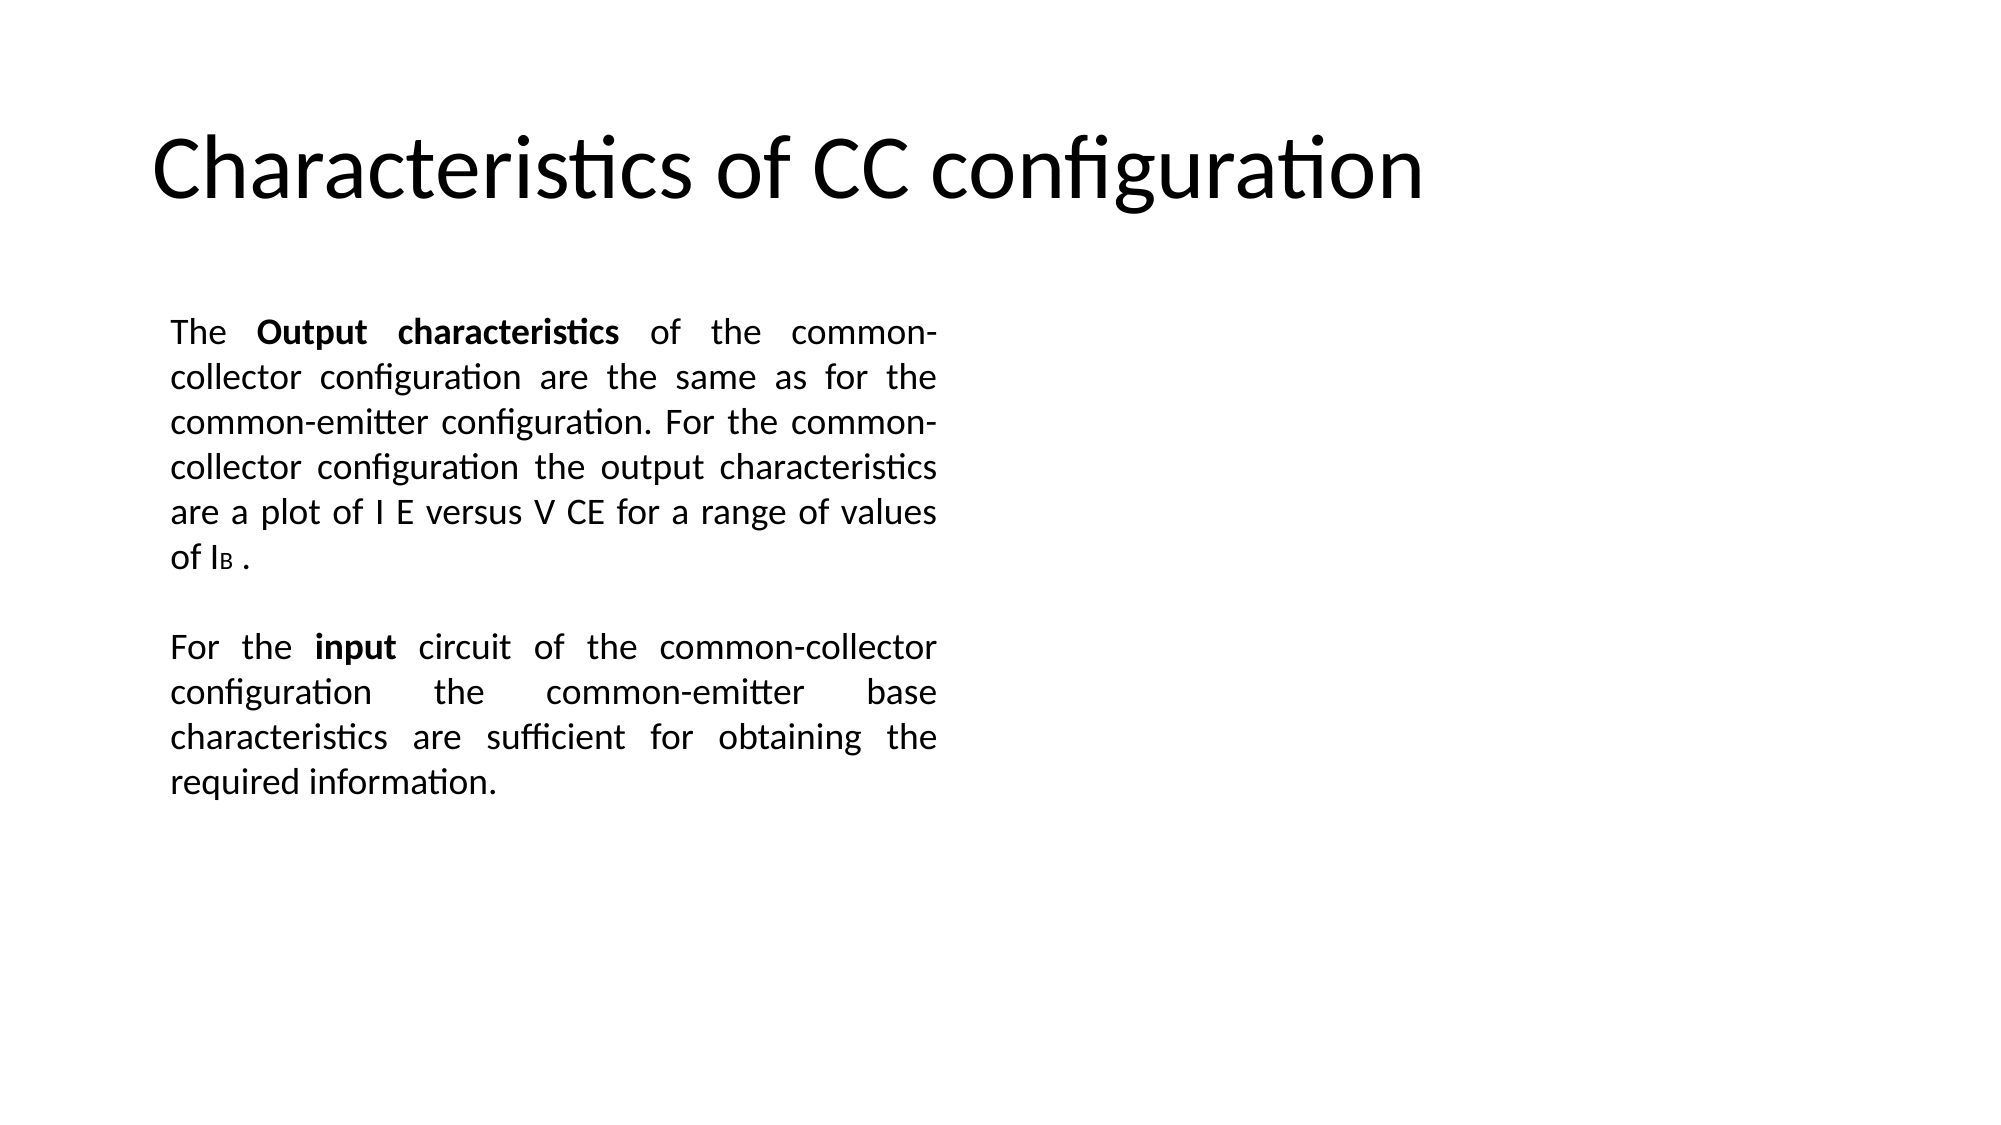

# Characteristics of CC configuration
The Output characteristics of the common-collector configuration are the same as for the common-emitter configuration. For the common-collector configuration the output characteristics are a plot of I E versus V CE for a range of values of IB .

For the input circuit of the common-collector configuration the common-emitter base characteristics are sufficient for obtaining the required information.